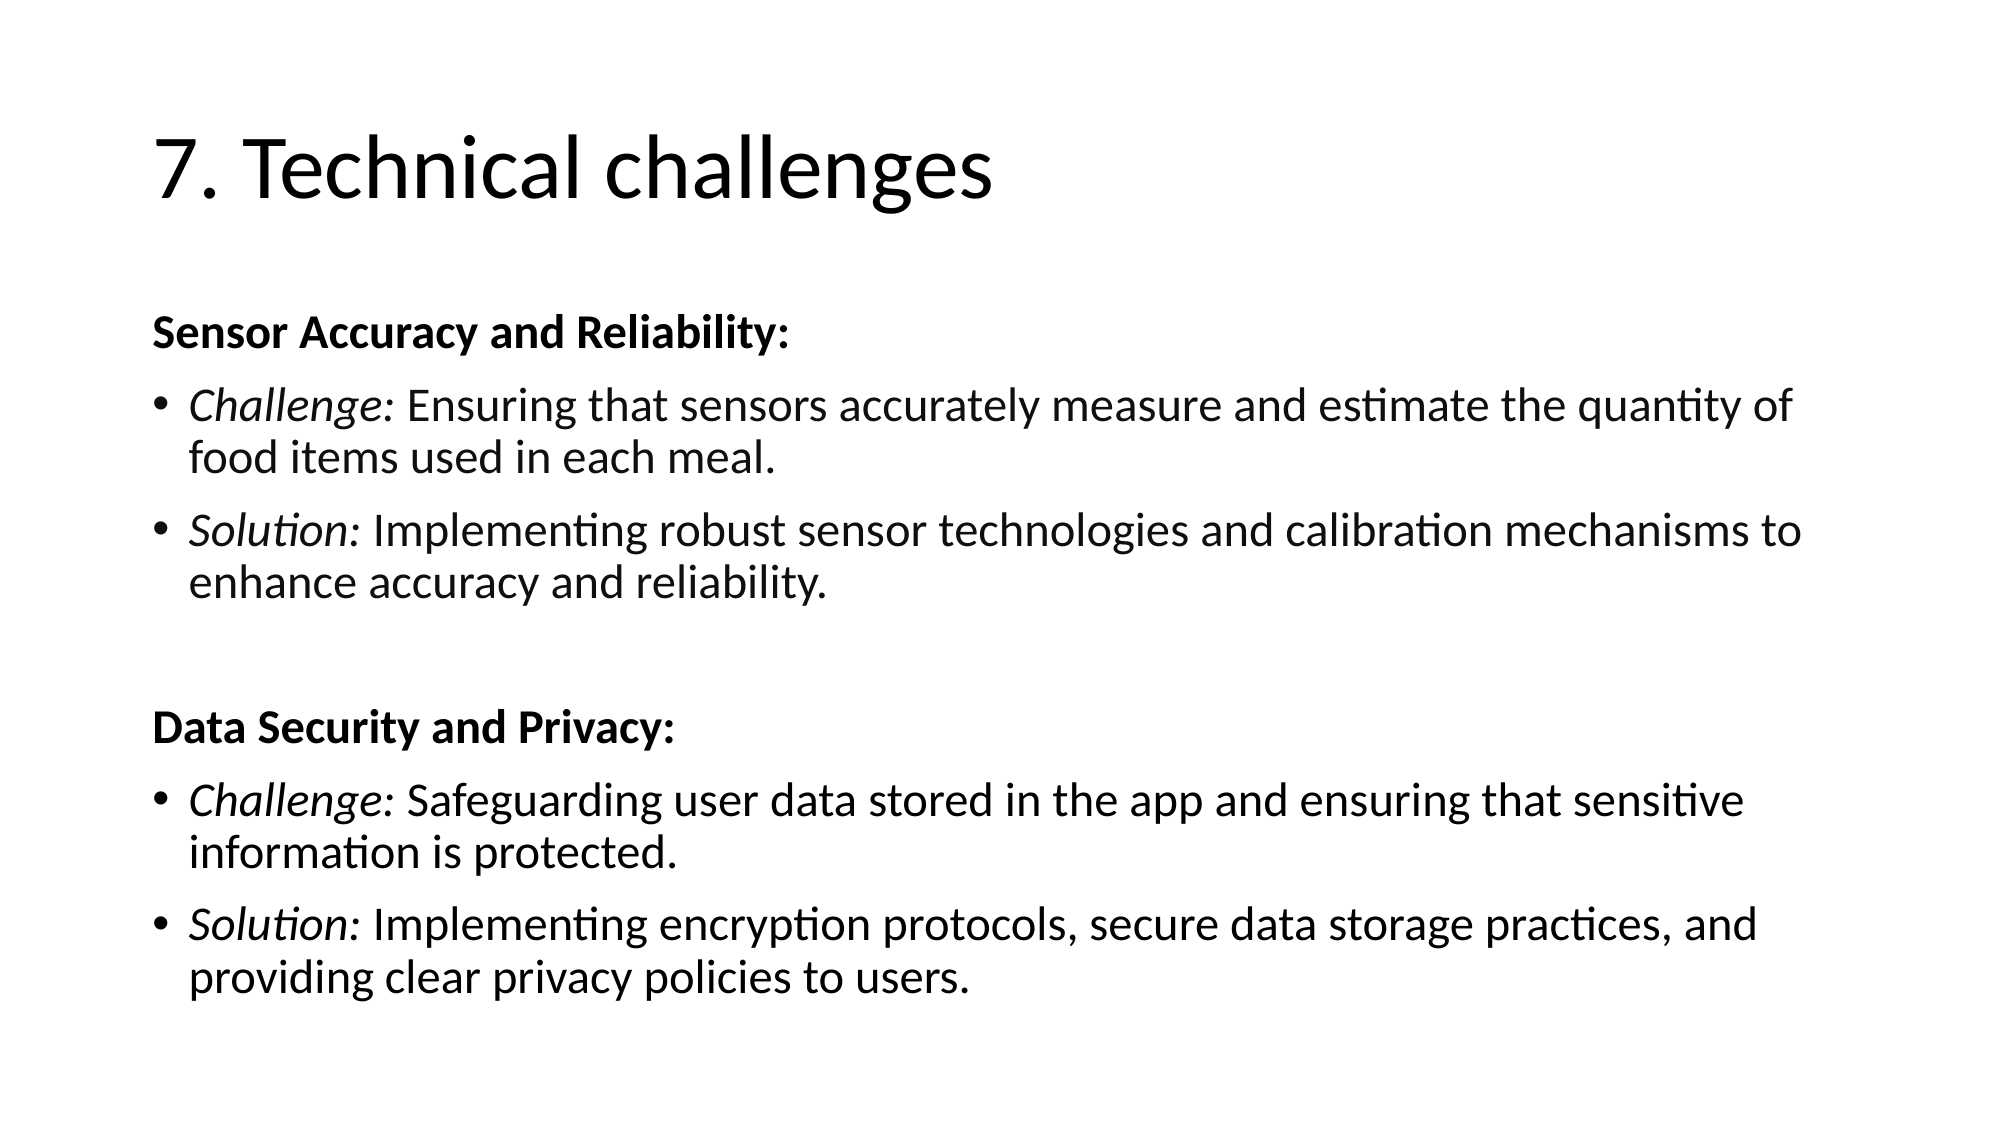

# 7. Technical challenges
Sensor Accuracy and Reliability:
Challenge: Ensuring that sensors accurately measure and estimate the quantity of food items used in each meal.
Solution: Implementing robust sensor technologies and calibration mechanisms to enhance accuracy and reliability.

Data Security and Privacy:
Challenge: Safeguarding user data stored in the app and ensuring that sensitive information is protected.
Solution: Implementing encryption protocols, secure data storage practices, and providing clear privacy policies to users.